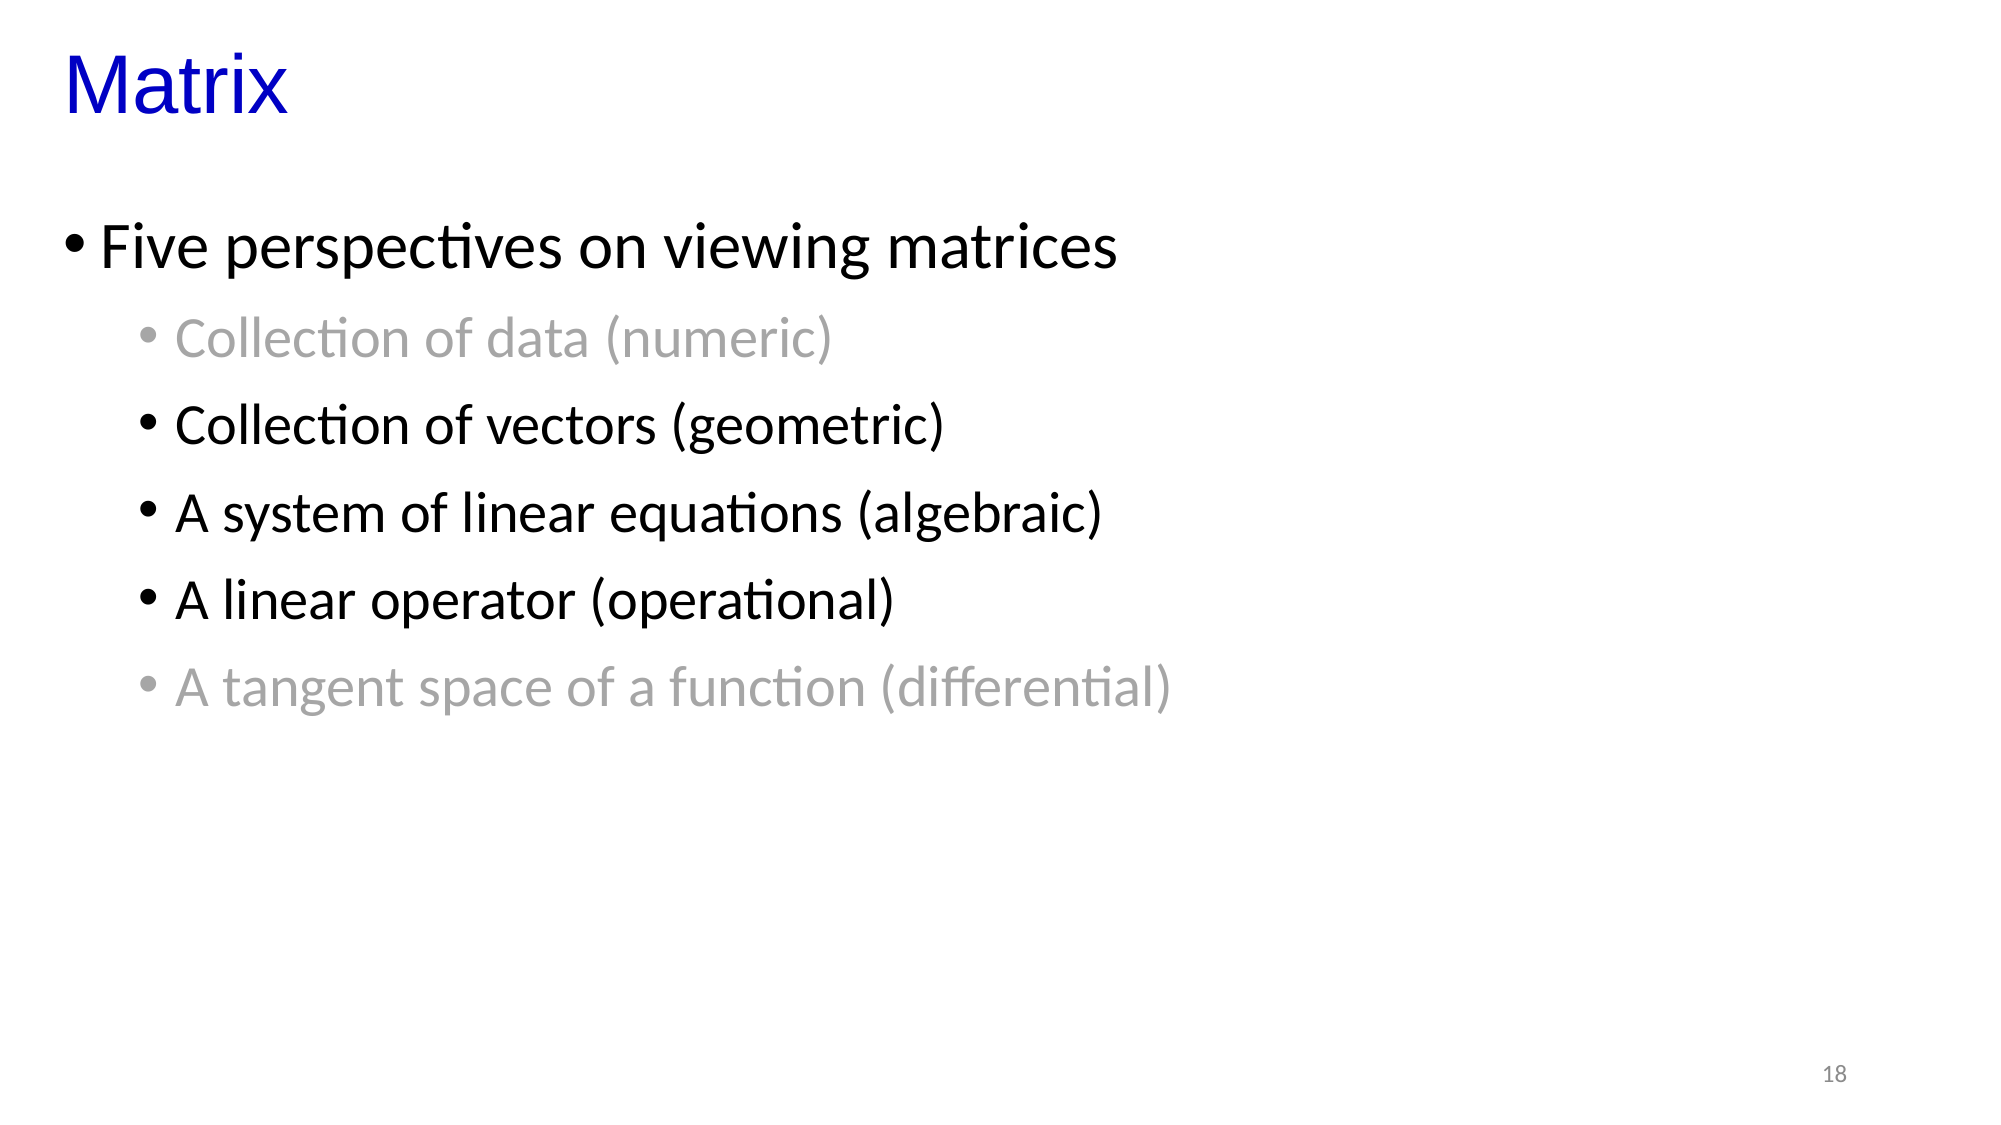

# Matrix
Five perspectives on viewing matrices
Collection of data (numeric)
Collection of vectors (geometric)
A system of linear equations (algebraic)
A linear operator (operational)
A tangent space of a function (differential)
18